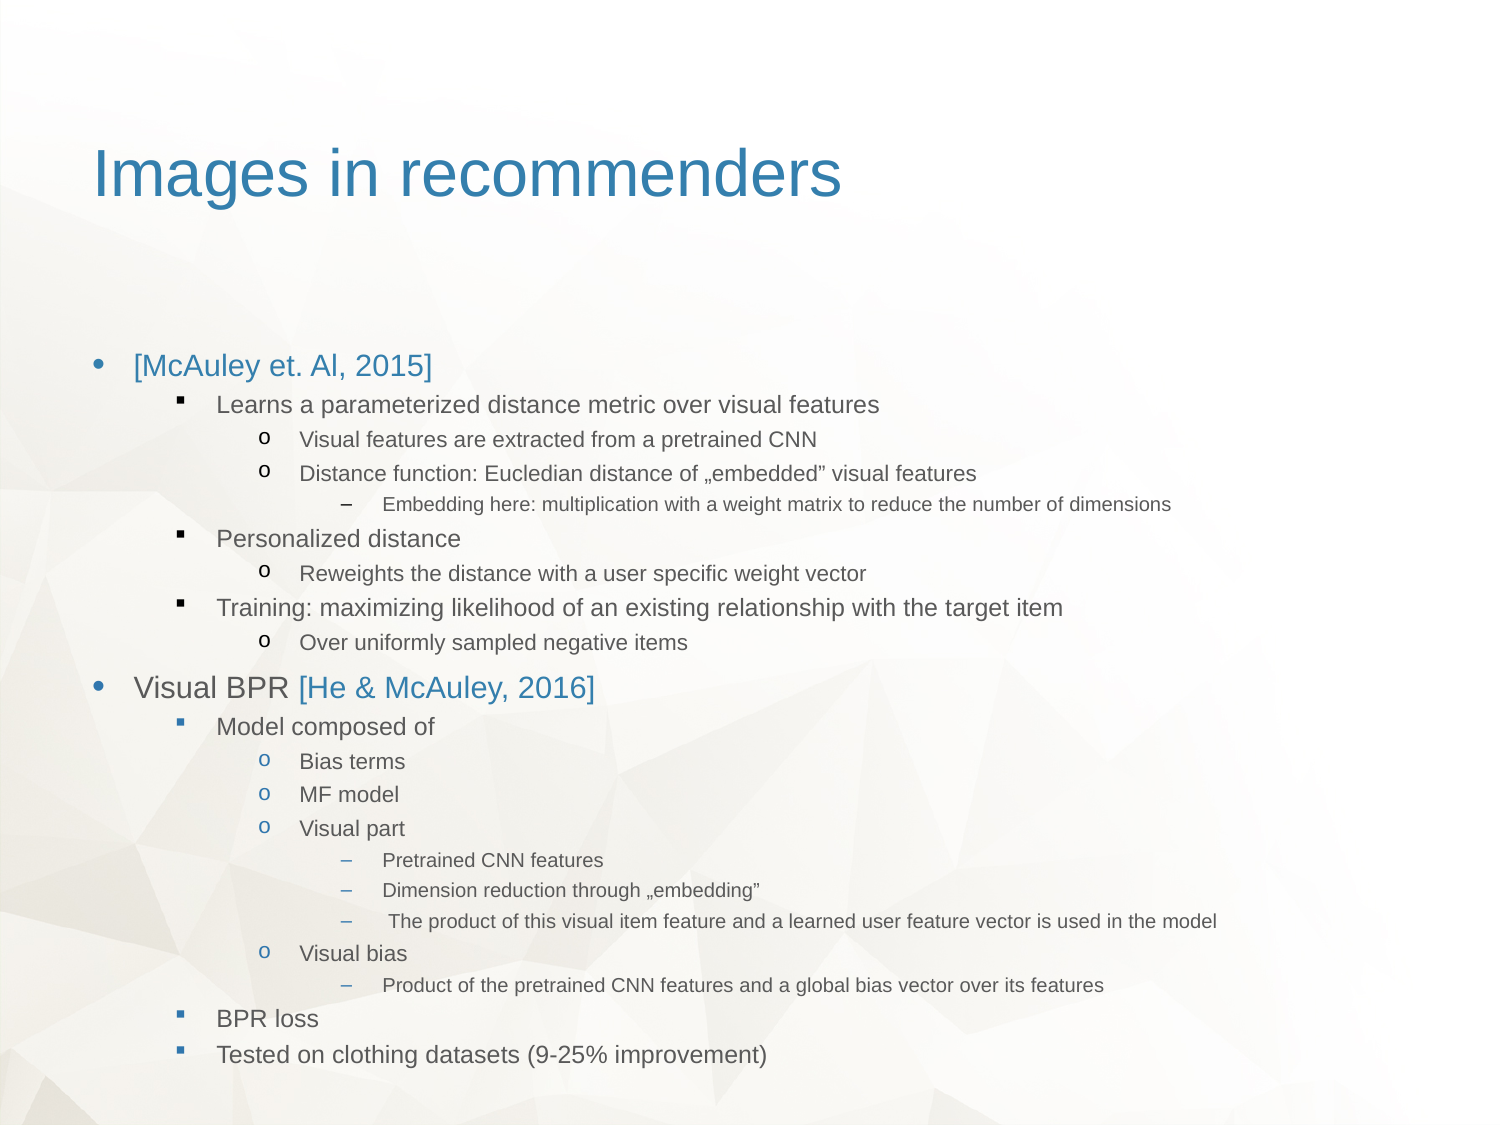

# Images in recommenders
[McAuley et. Al, 2015]
Learns a parameterized distance metric over visual features
Visual features are extracted from a pretrained CNN
Distance function: Eucledian distance of „embedded” visual features
Embedding here: multiplication with a weight matrix to reduce the number of dimensions
Personalized distance
Reweights the distance with a user specific weight vector
Training: maximizing likelihood of an existing relationship with the target item
Over uniformly sampled negative items
Visual BPR [He & McAuley, 2016]
Model composed of
Bias terms
MF model
Visual part
Pretrained CNN features
Dimension reduction through „embedding”
 The product of this visual item feature and a learned user feature vector is used in the model
Visual bias
Product of the pretrained CNN features and a global bias vector over its features
BPR loss
Tested on clothing datasets (9-25% improvement)